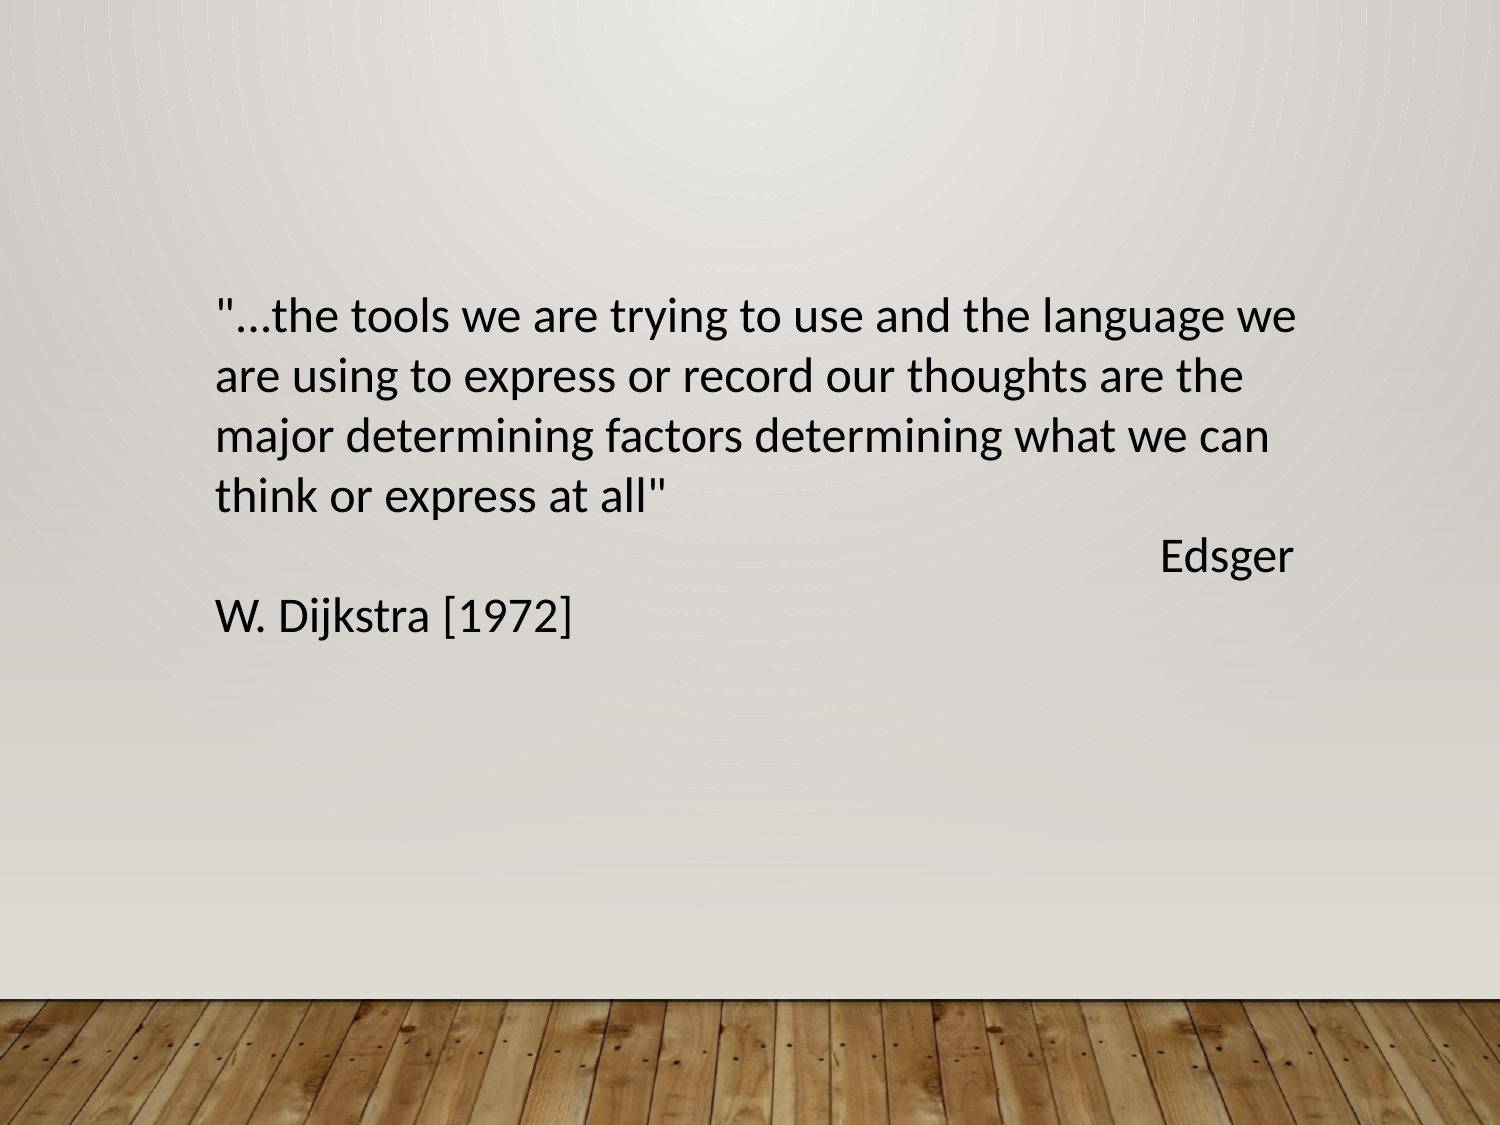

"...the tools we are trying to use and the language we are using to express or record our thoughts are the major determining factors determining what we can think or express at all"
						    Edsger W. Dijkstra [1972]